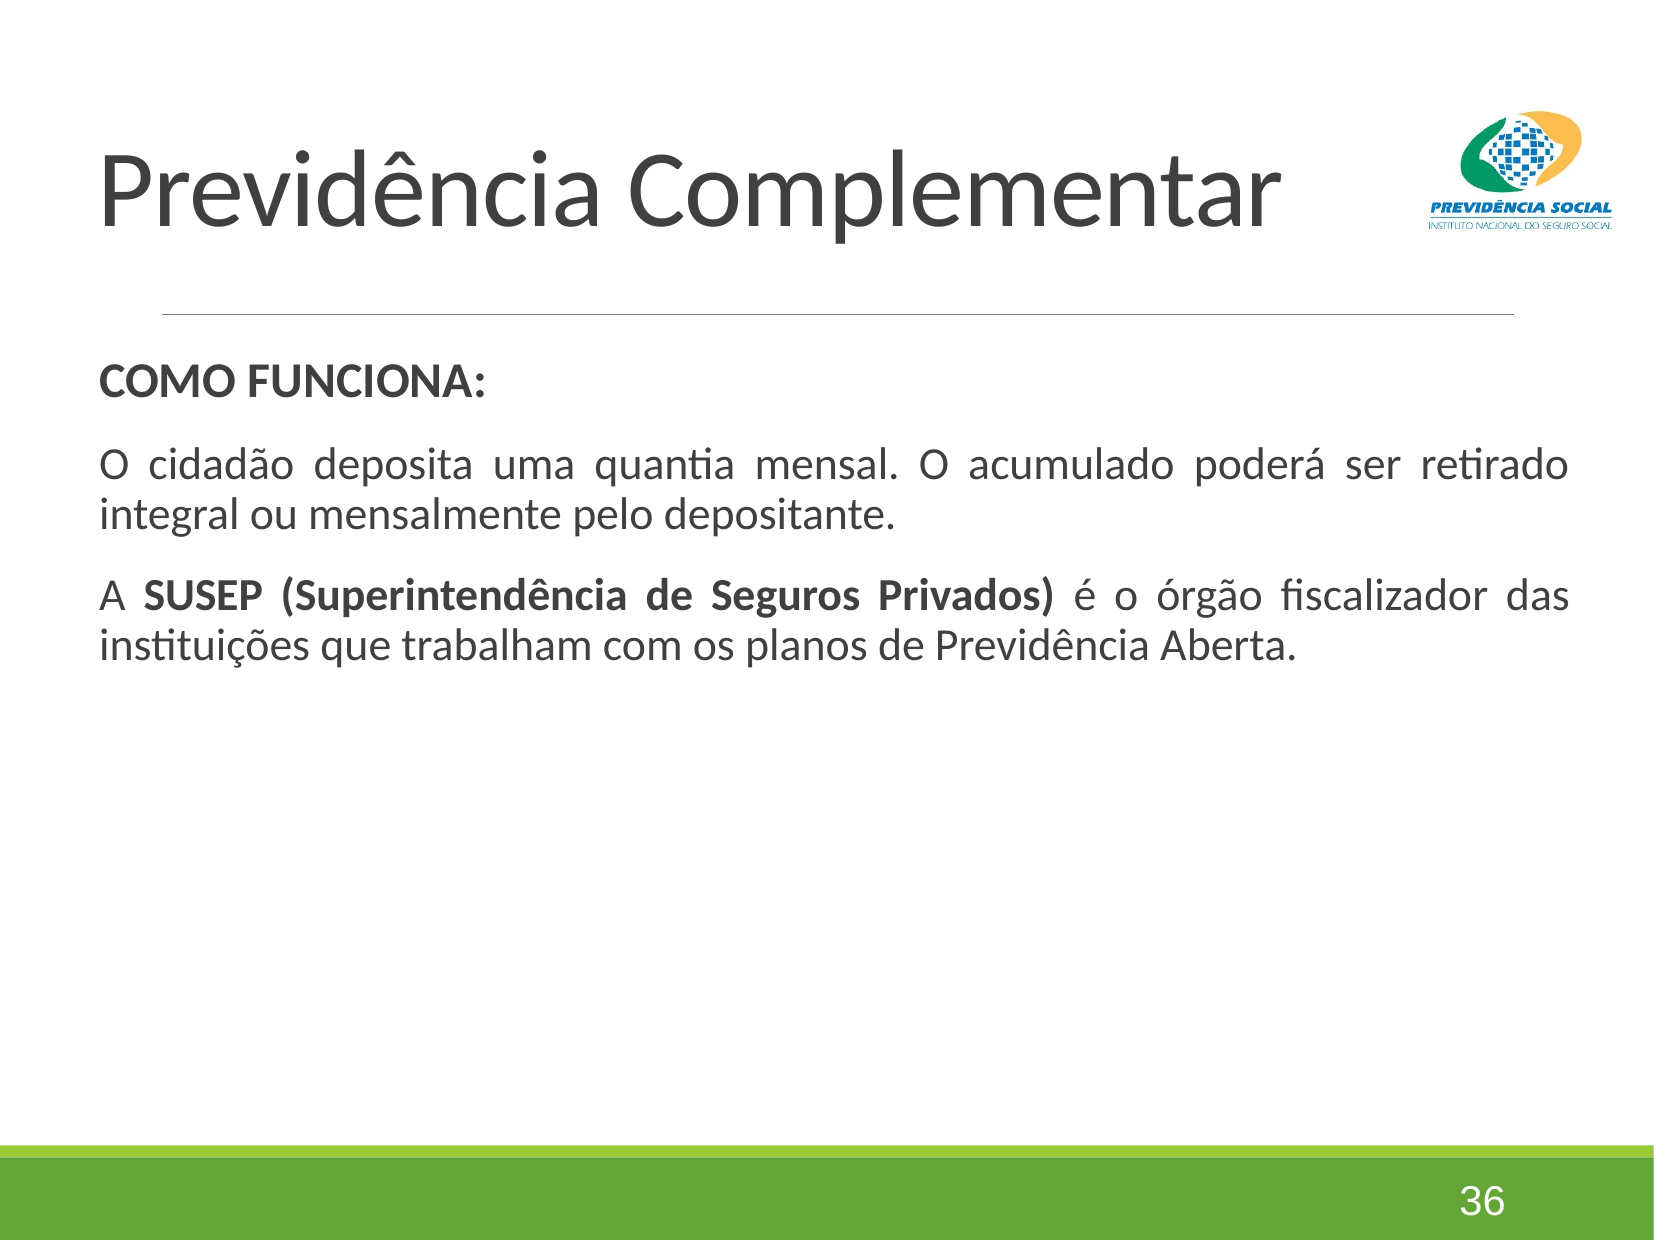

# Previdência Complementar
COMO FUNCIONA:
O cidadão deposita uma quantia mensal. O acumulado poderá ser retirado integral ou mensalmente pelo depositante.
A SUSEP (Superintendência de Seguros Privados) é o órgão fiscalizador das instituições que trabalham com os planos de Previdência Aberta.
36